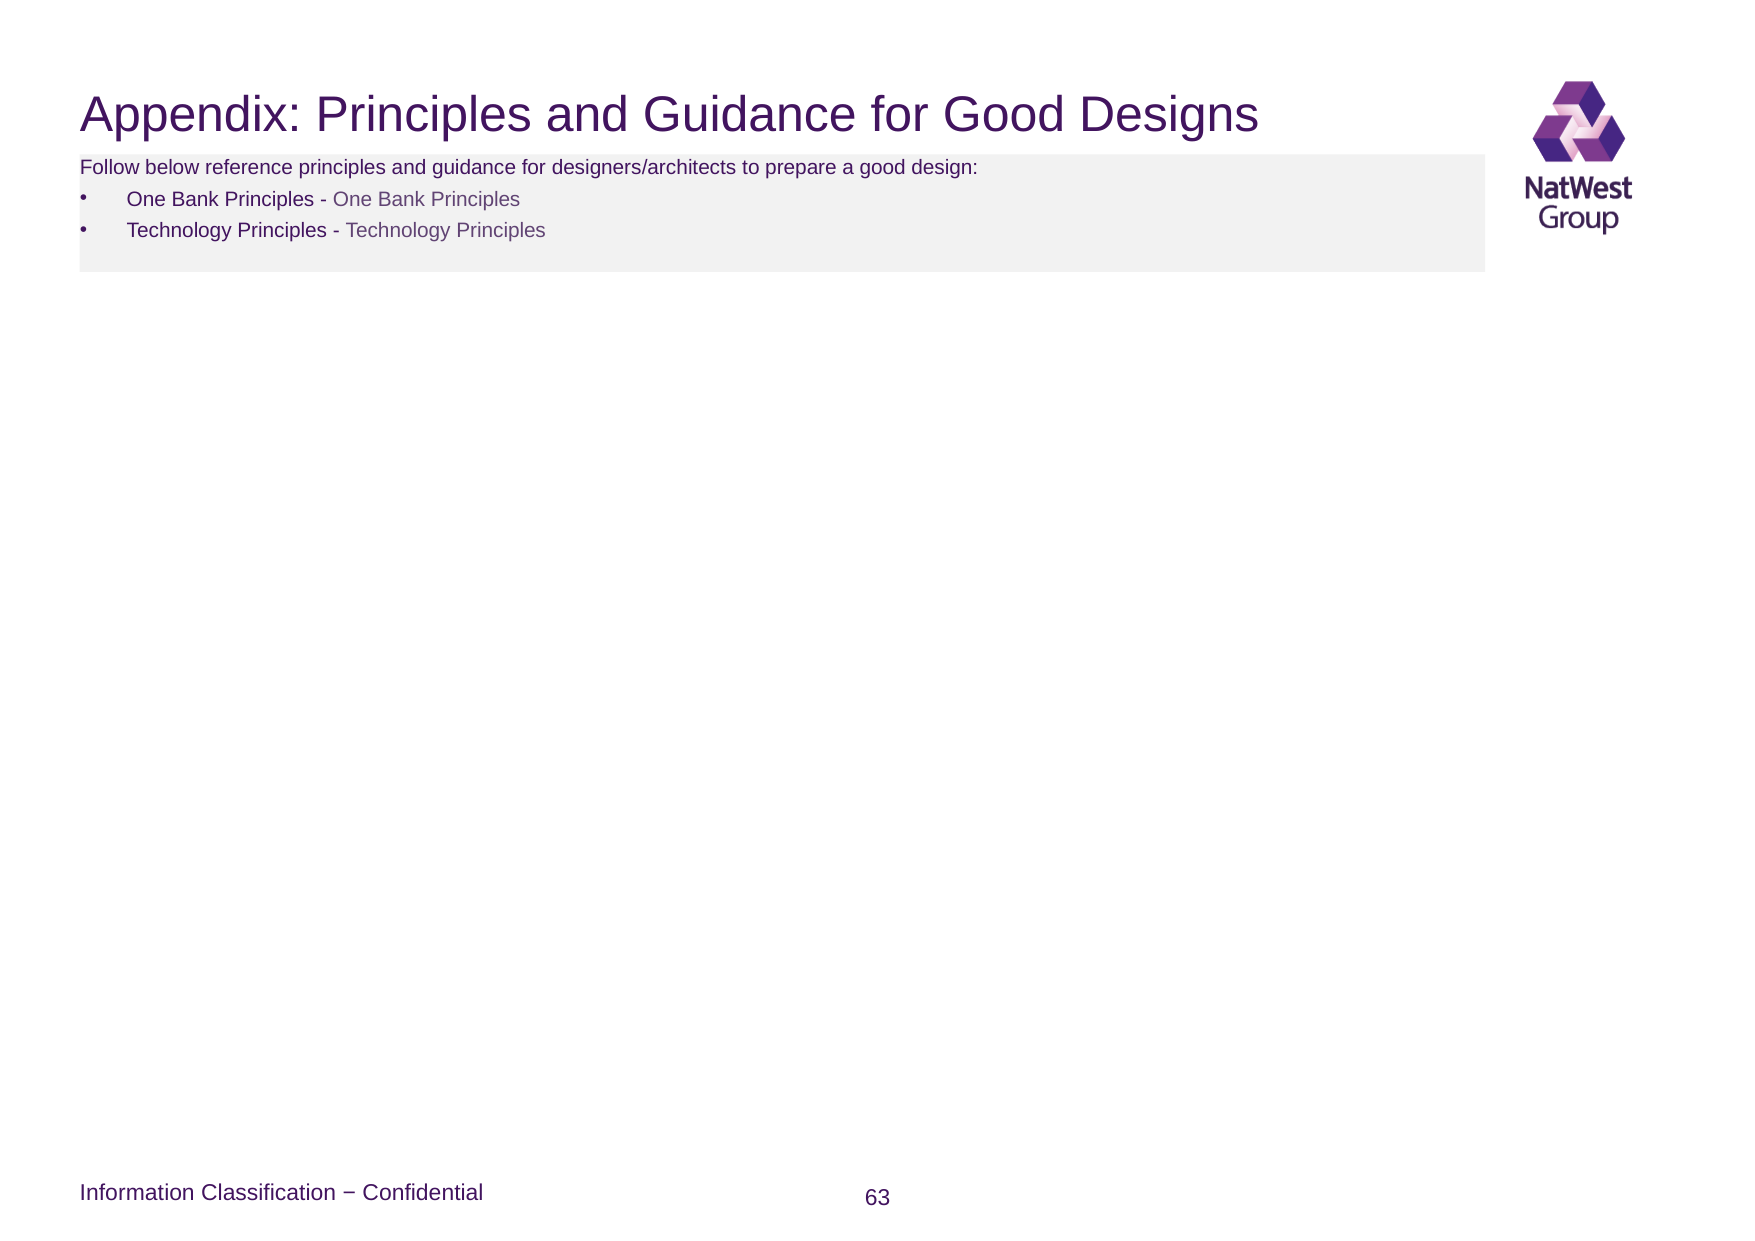

# Appendix: Principles and Guidance for Good Designs
Follow below reference principles and guidance for designers/architects to prepare a good design:
One Bank Principles - One Bank Principles
Technology Principles - Technology Principles
63